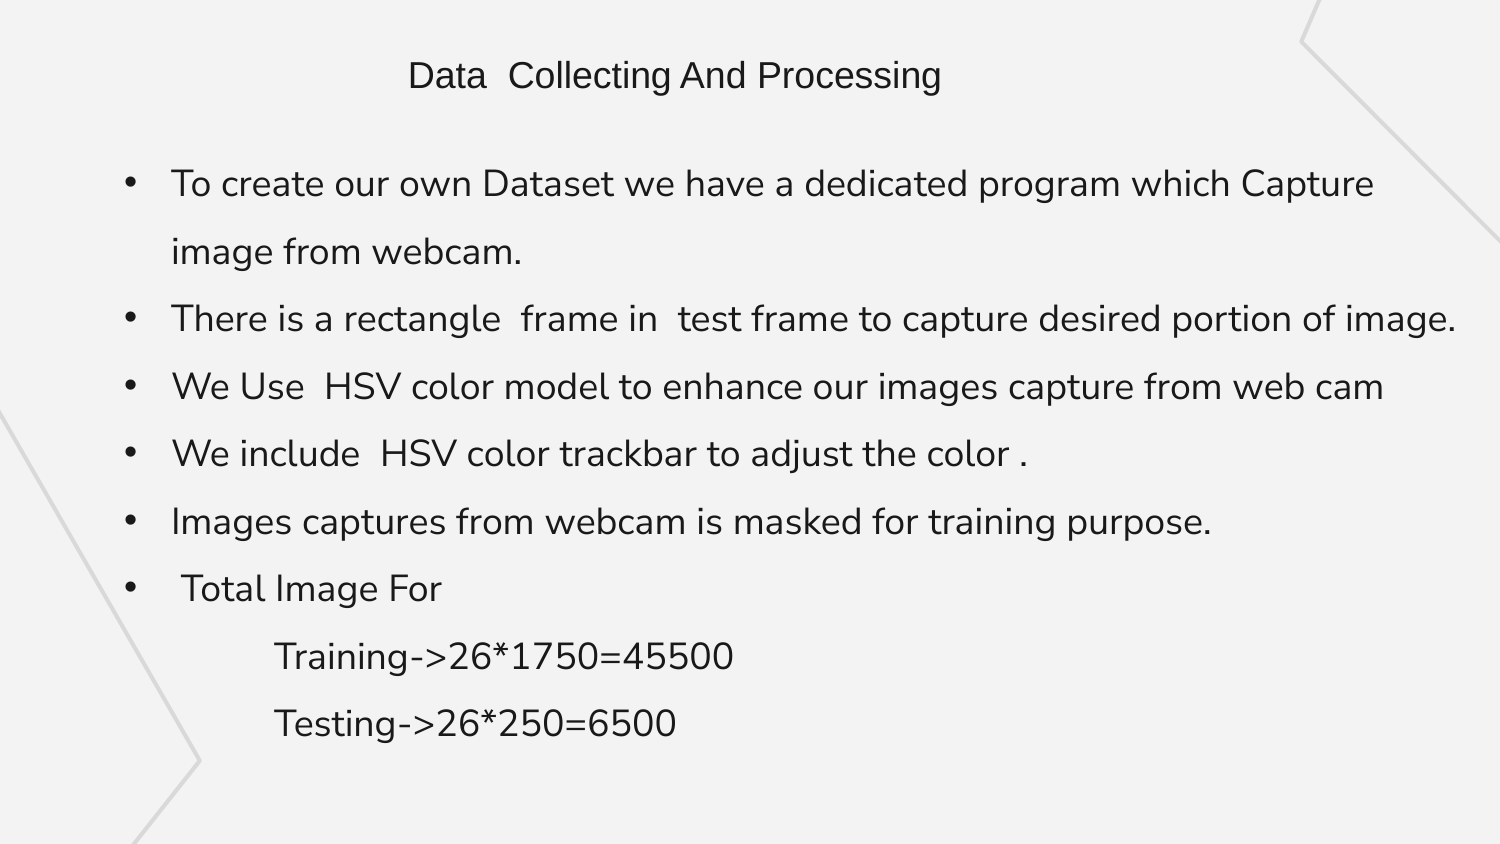

# Data  Collecting And Processing
To create our own Dataset we have a dedicated program which Capture image from webcam.
There is a rectangle  frame in  test frame to capture desired portion of image.
We Use  HSV color model to enhance our images capture from web cam
We include  HSV color trackbar to adjust the color .
Images captures from webcam is masked for training purpose.
 Total Image For
	Training->26*1750=45500
	Testing->26*250=6500